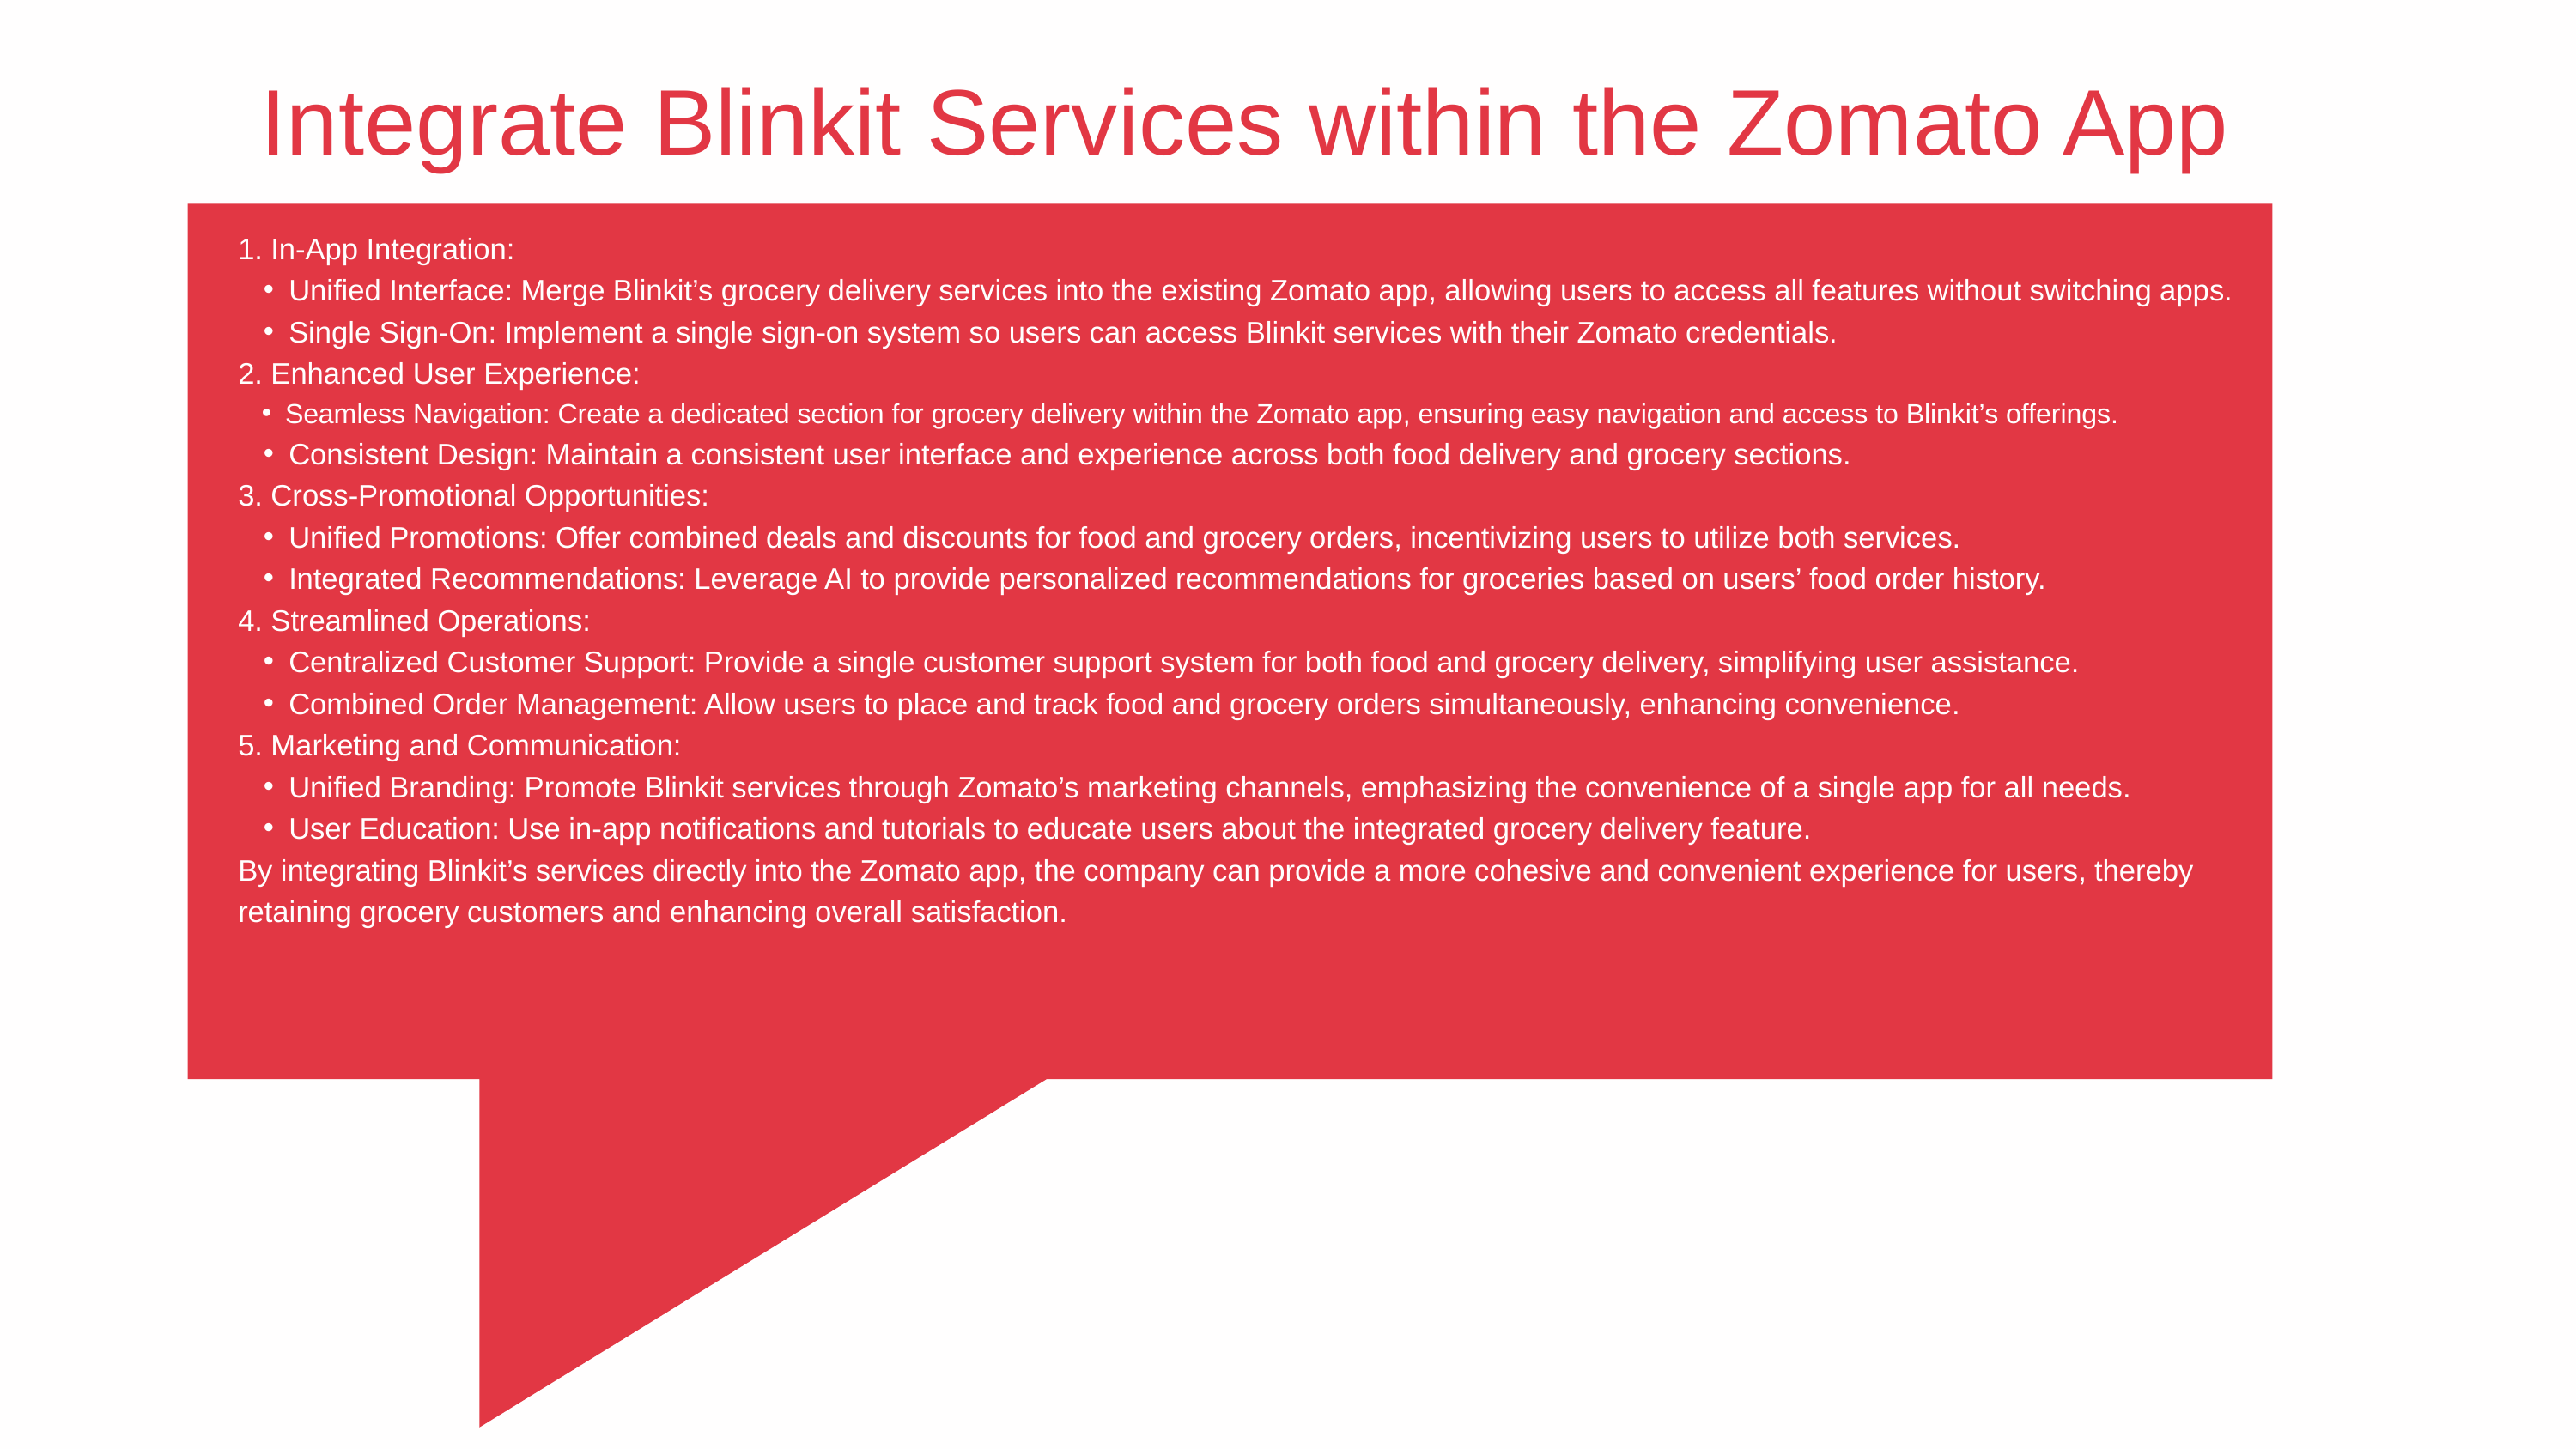

Integrate Blinkit Services within the Zomato App

1. In-App Integration:
Unified Interface: Merge Blinkit’s grocery delivery services into the existing Zomato app, allowing users to access all features without switching apps.
Single Sign-On: Implement a single sign-on system so users can access Blinkit services with their Zomato credentials.
2. Enhanced User Experience:
Seamless Navigation: Create a dedicated section for grocery delivery within the Zomato app, ensuring easy navigation and access to Blinkit’s offerings.
Consistent Design: Maintain a consistent user interface and experience across both food delivery and grocery sections.
3. Cross-Promotional Opportunities:
Unified Promotions: Offer combined deals and discounts for food and grocery orders, incentivizing users to utilize both services.
Integrated Recommendations: Leverage AI to provide personalized recommendations for groceries based on users’ food order history.
4. Streamlined Operations:
Centralized Customer Support: Provide a single customer support system for both food and grocery delivery, simplifying user assistance.
Combined Order Management: Allow users to place and track food and grocery orders simultaneously, enhancing convenience.
5. Marketing and Communication:
Unified Branding: Promote Blinkit services through Zomato’s marketing channels, emphasizing the convenience of a single app for all needs.
User Education: Use in-app notifications and tutorials to educate users about the integrated grocery delivery feature.
By integrating Blinkit’s services directly into the Zomato app, the company can provide a more cohesive and convenient experience for users, thereby retaining grocery customers and enhancing overall satisfaction.